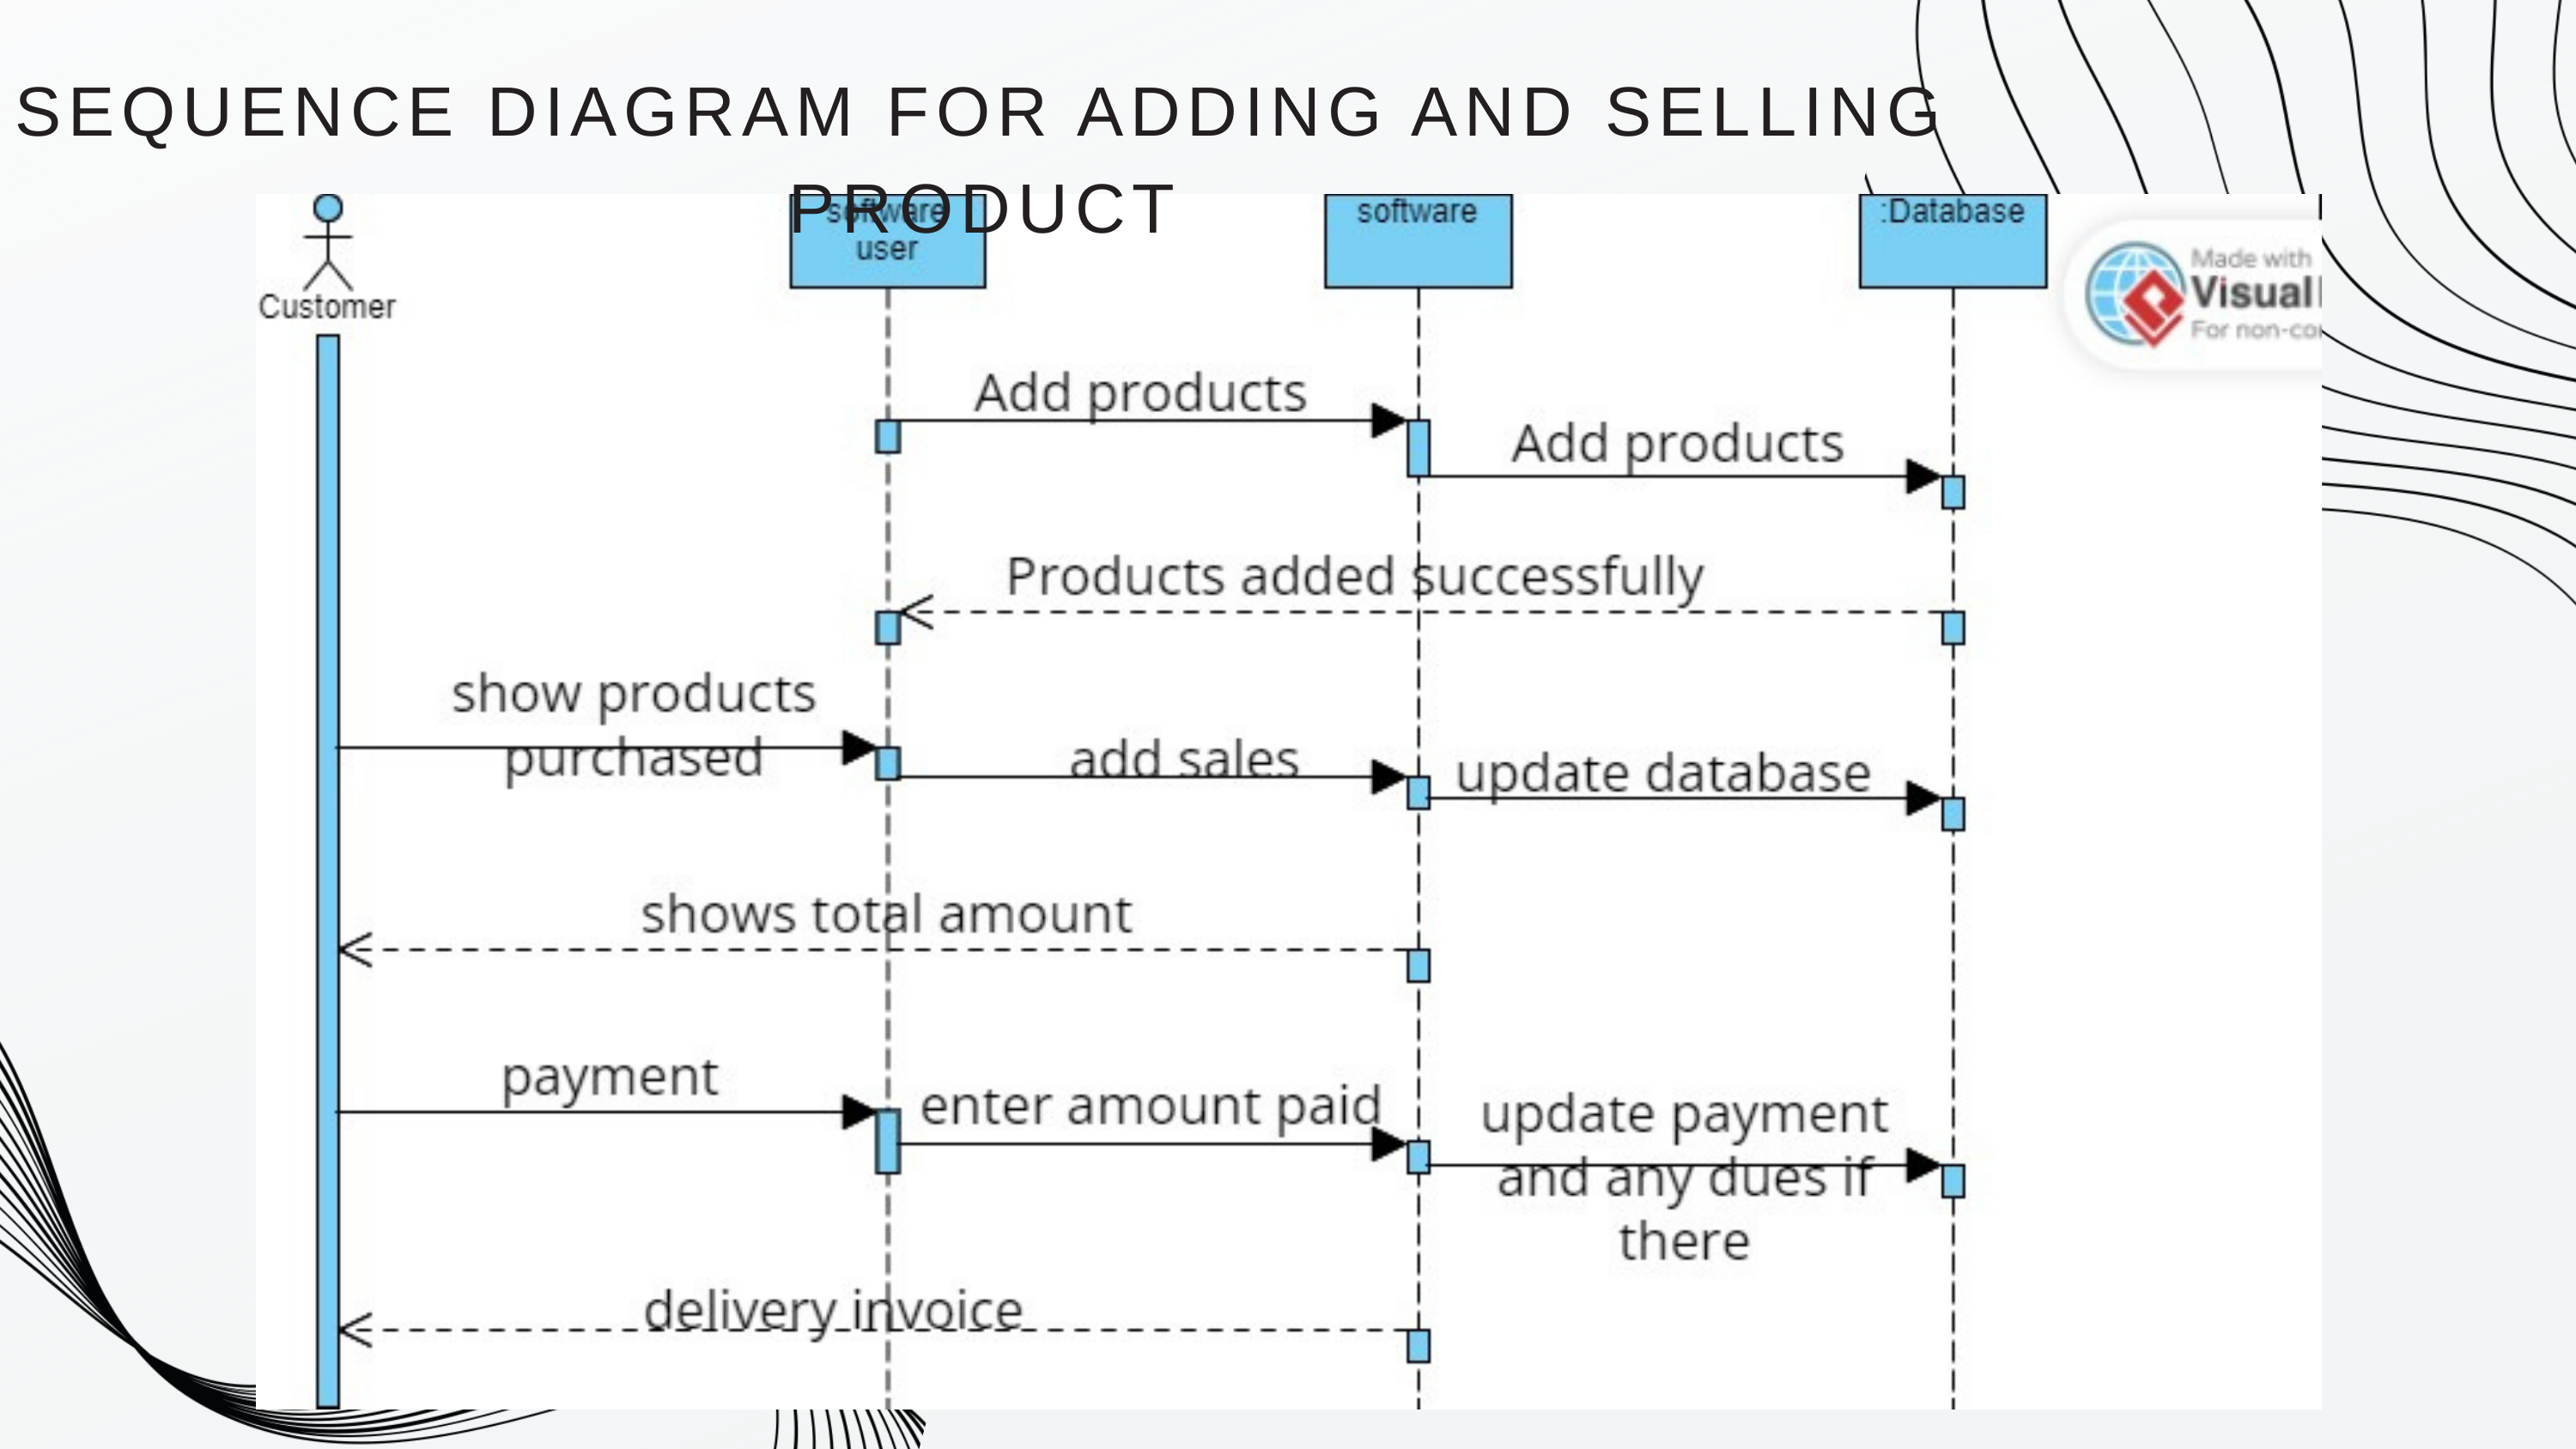

SEQUENCE DIAGRAM FOR ADDING AND SELLING PRODUCT